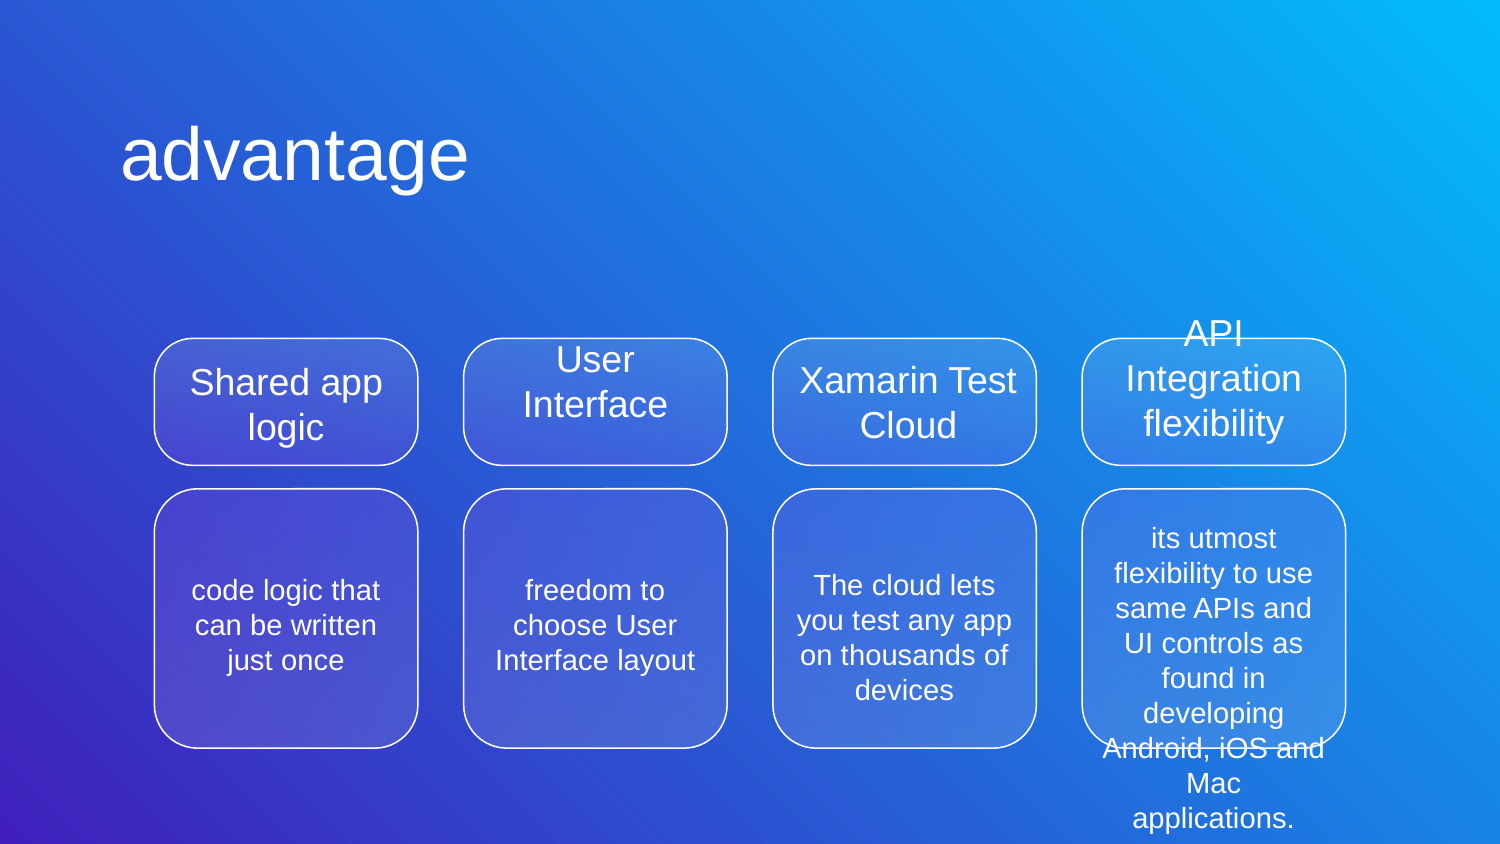

advantage

User Interface
API Integration flexibility
Xamarin Test Cloud
# Shared app logic

its utmost flexibility to use same APIs and UI controls as found in developing Android, iOS and Mac applications.
The cloud lets you test any app on thousands of devices
code logic that can be written just once
freedom to choose User Interface layout